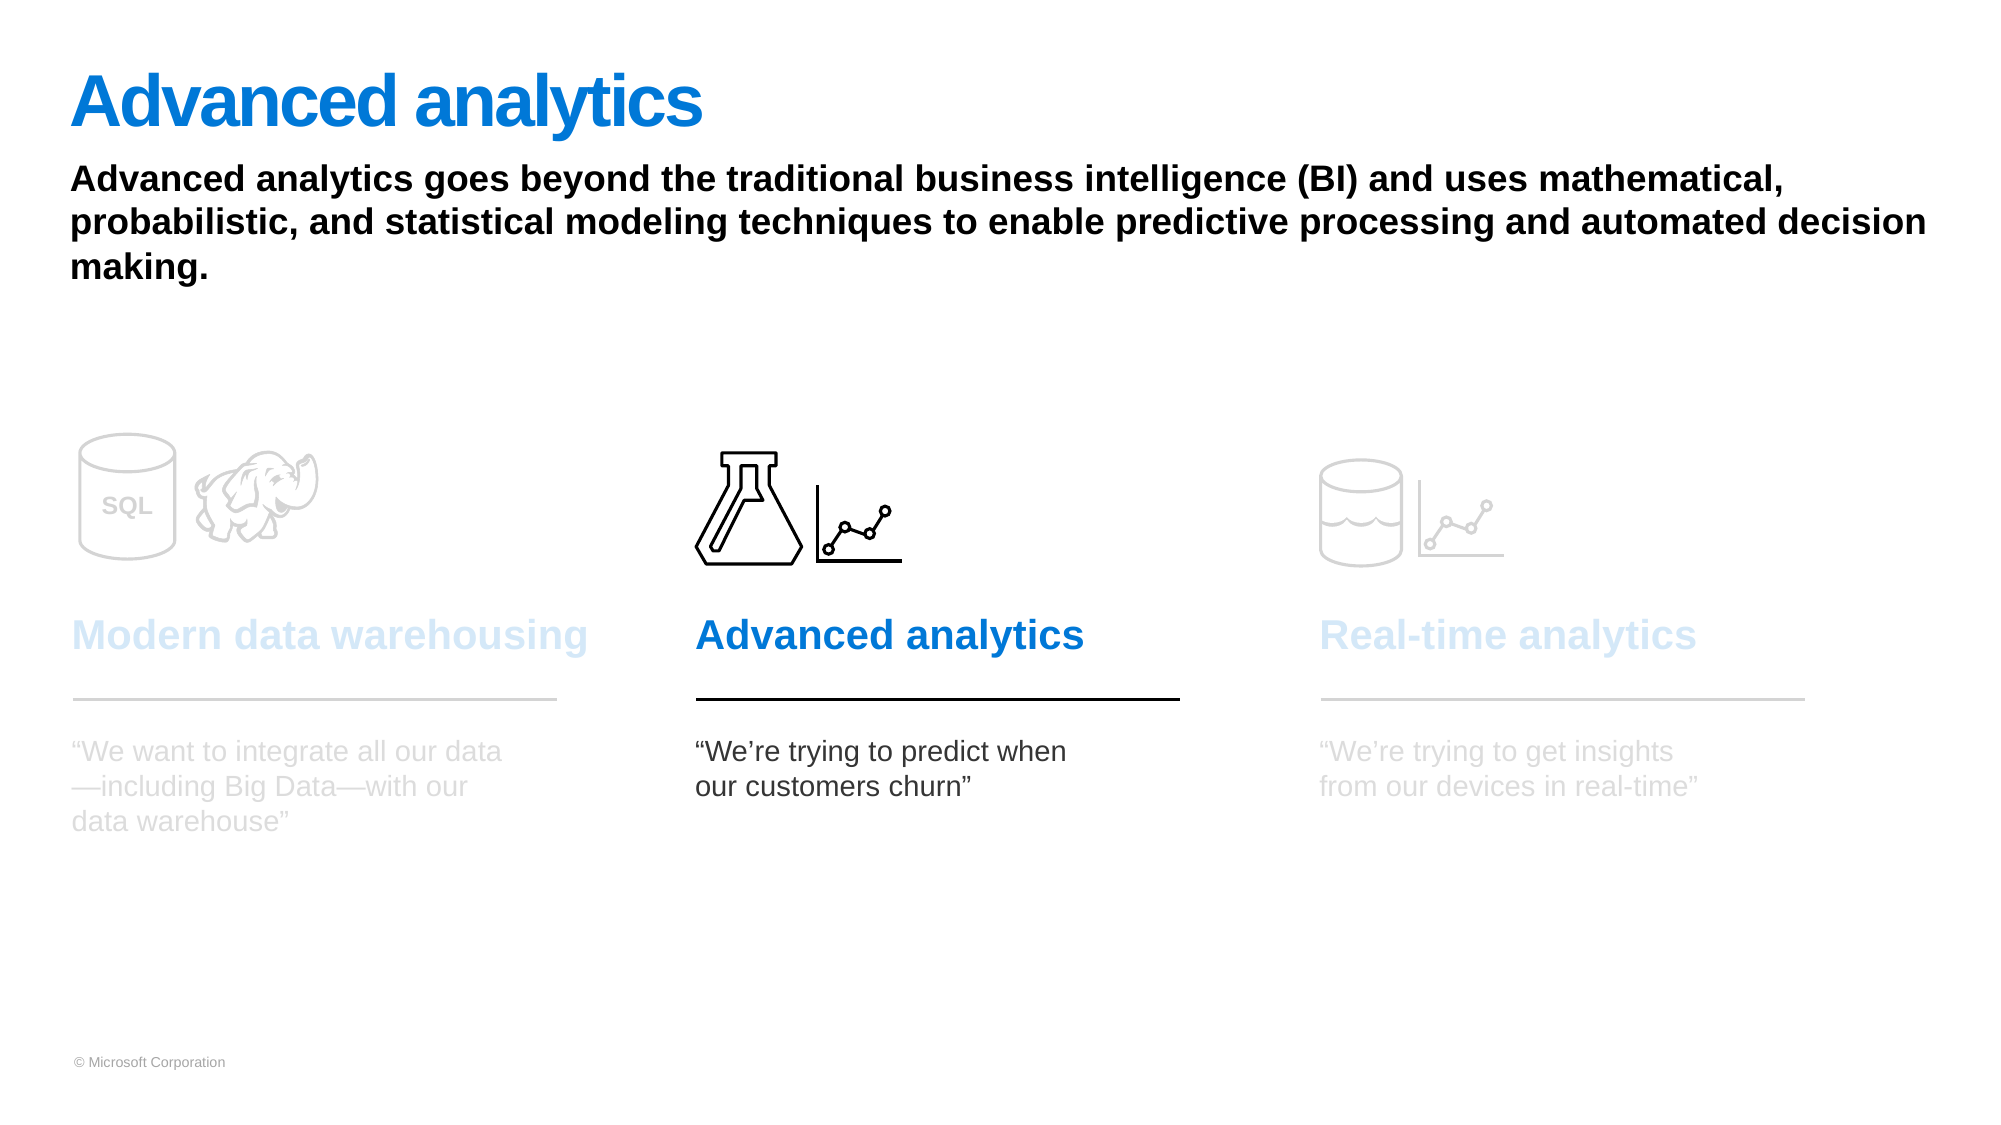

# Advanced analytics
Advanced analytics goes beyond the traditional business intelligence (BI) and uses mathematical, probabilistic, and statistical modeling techniques to enable predictive processing and automated decision making.

SQL

Modern data warehousing
“We want to integrate all our data—including Big Data—with our data warehouse”

Advanced analytics
“We’re trying to predict when our customers churn”

Real-time analytics
“We’re trying to get insights from our devices in real-time”